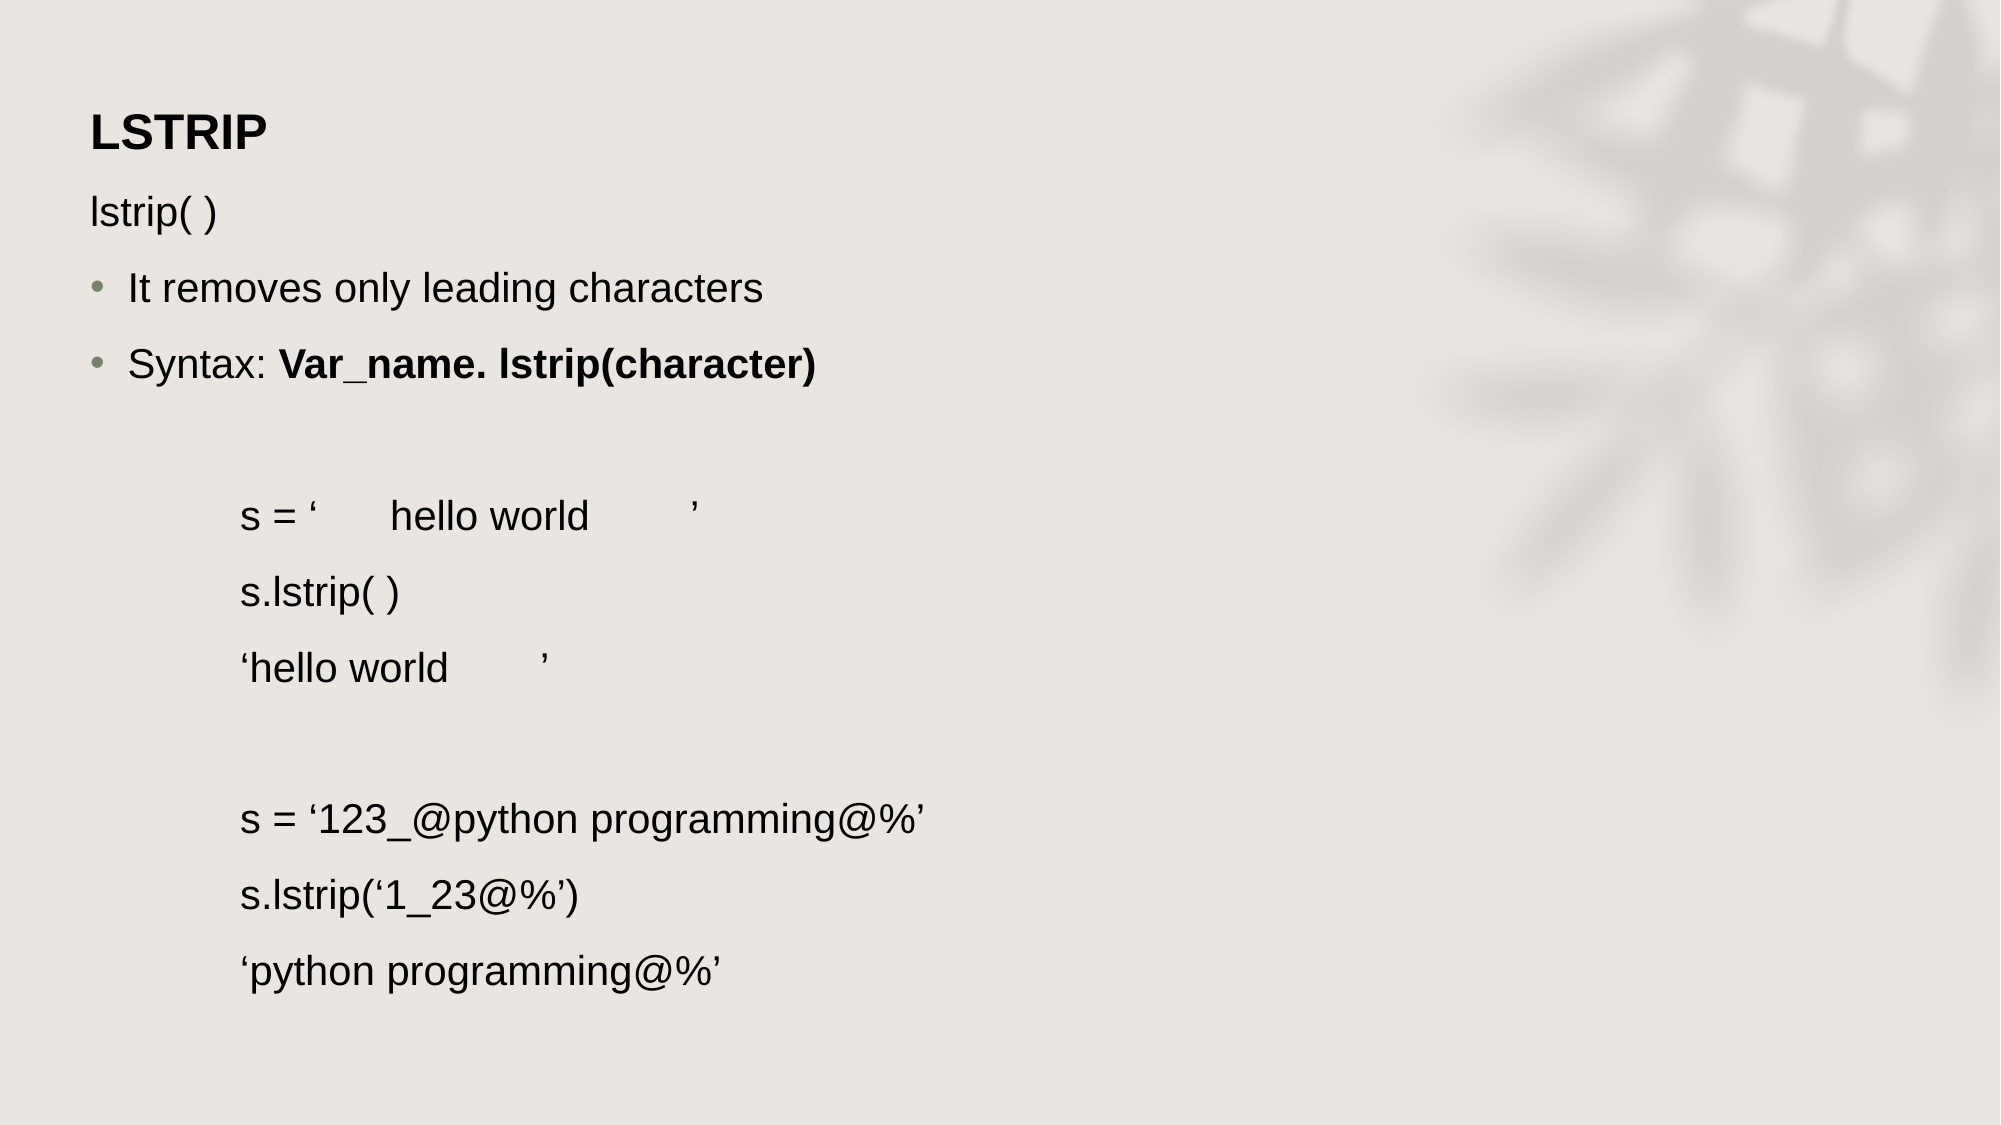

LSTRIP
lstrip( )
It removes only leading characters
Syntax: Var_name. lstrip(character)

	s = ‘	hello world	’
	s.lstrip( )
	‘hello world	’

	s = ‘123_@python programming@%’
	s.lstrip(‘1_23@%’)
	‘python programming@%’